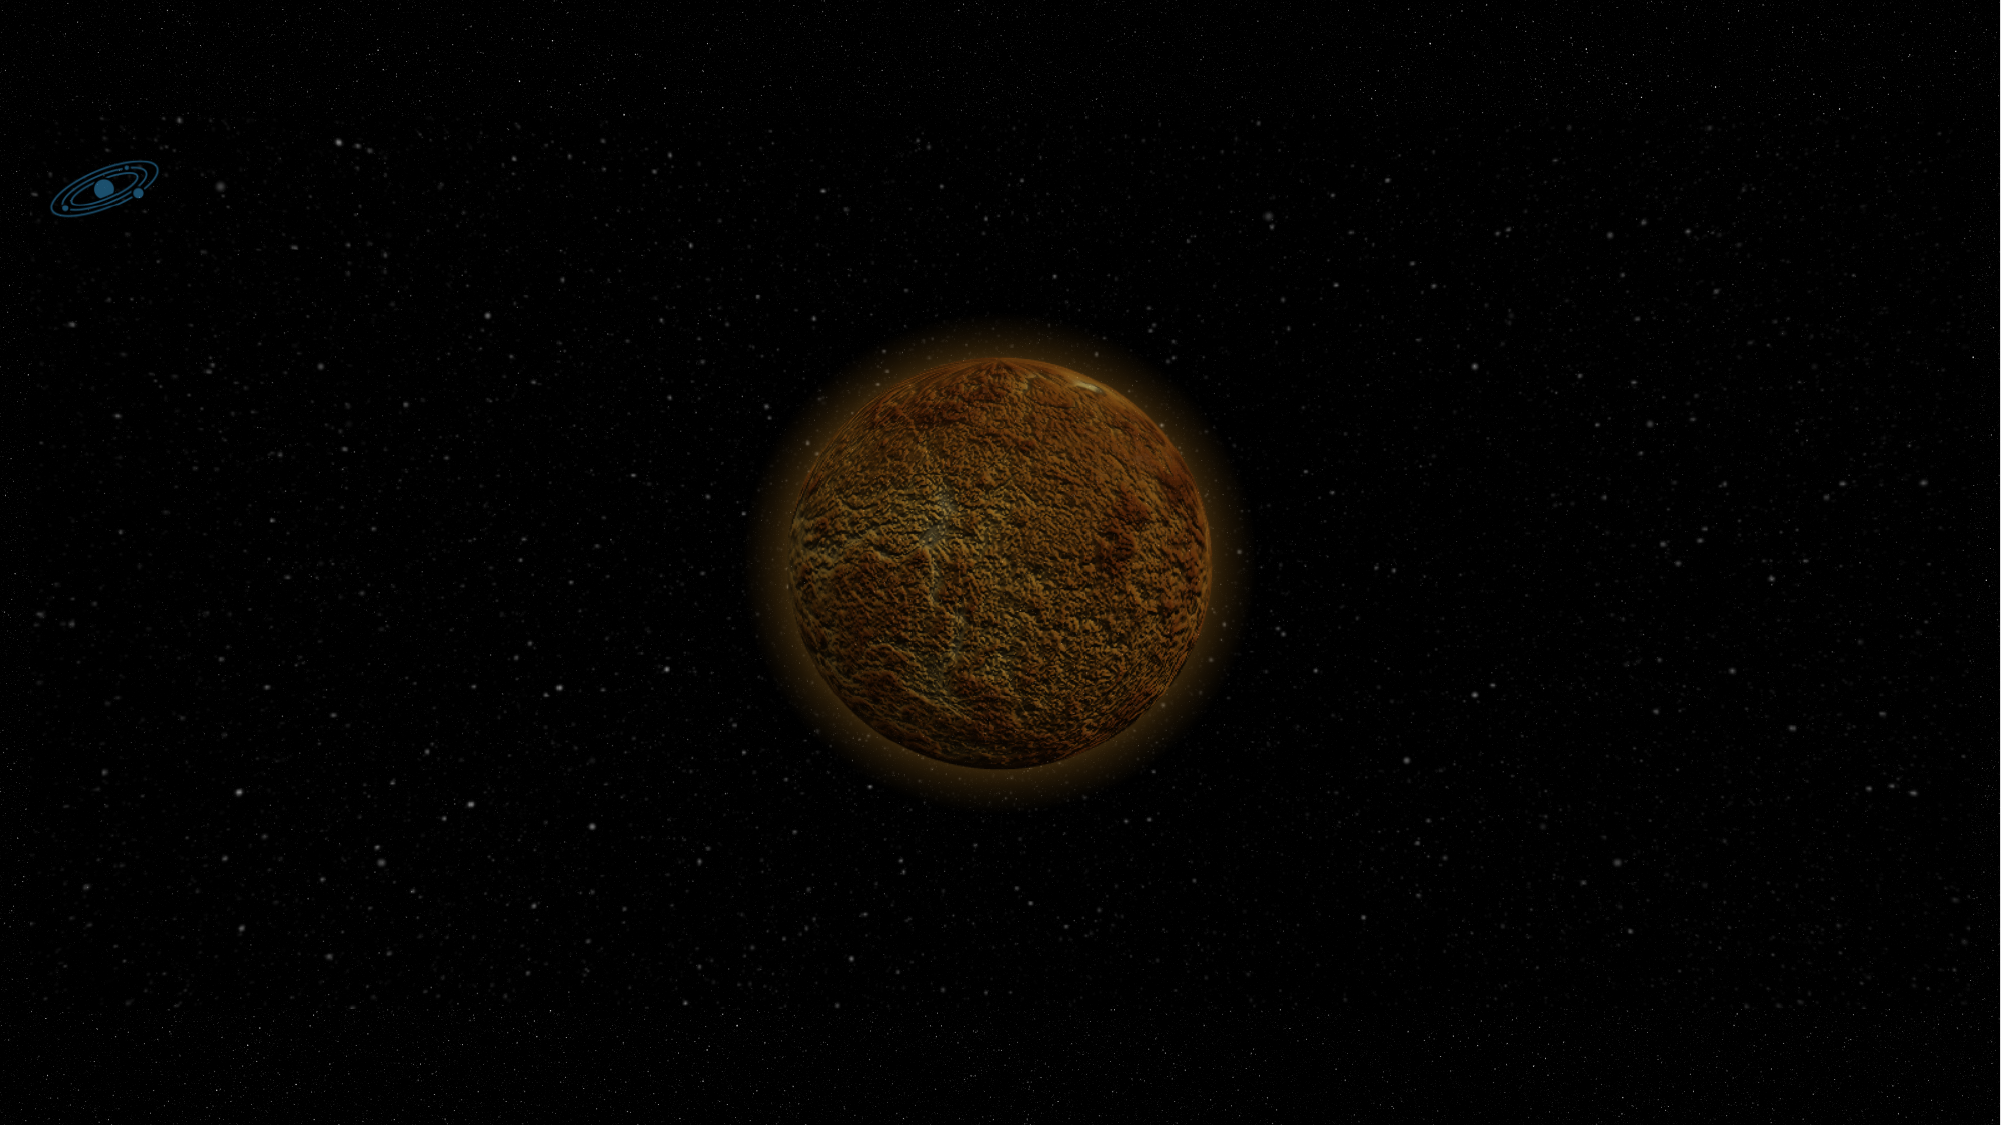

Venus

Diameter: 7,521 miles (12,104 km)

Mass: 4.8675×10^24kg (0.815 Earths)

Composition by volume:
    96.5% carbon dioxide
    3.5% nitrogen
    0.015% sulfur dioxide
    0.007% argon
    0.002% water vapour
    0.0017% carbon monoxide
Trace amounts of carbonyl sulfide, hydrogen chloride, hydrogen fluoride

Cost: 2,256,300 Credits